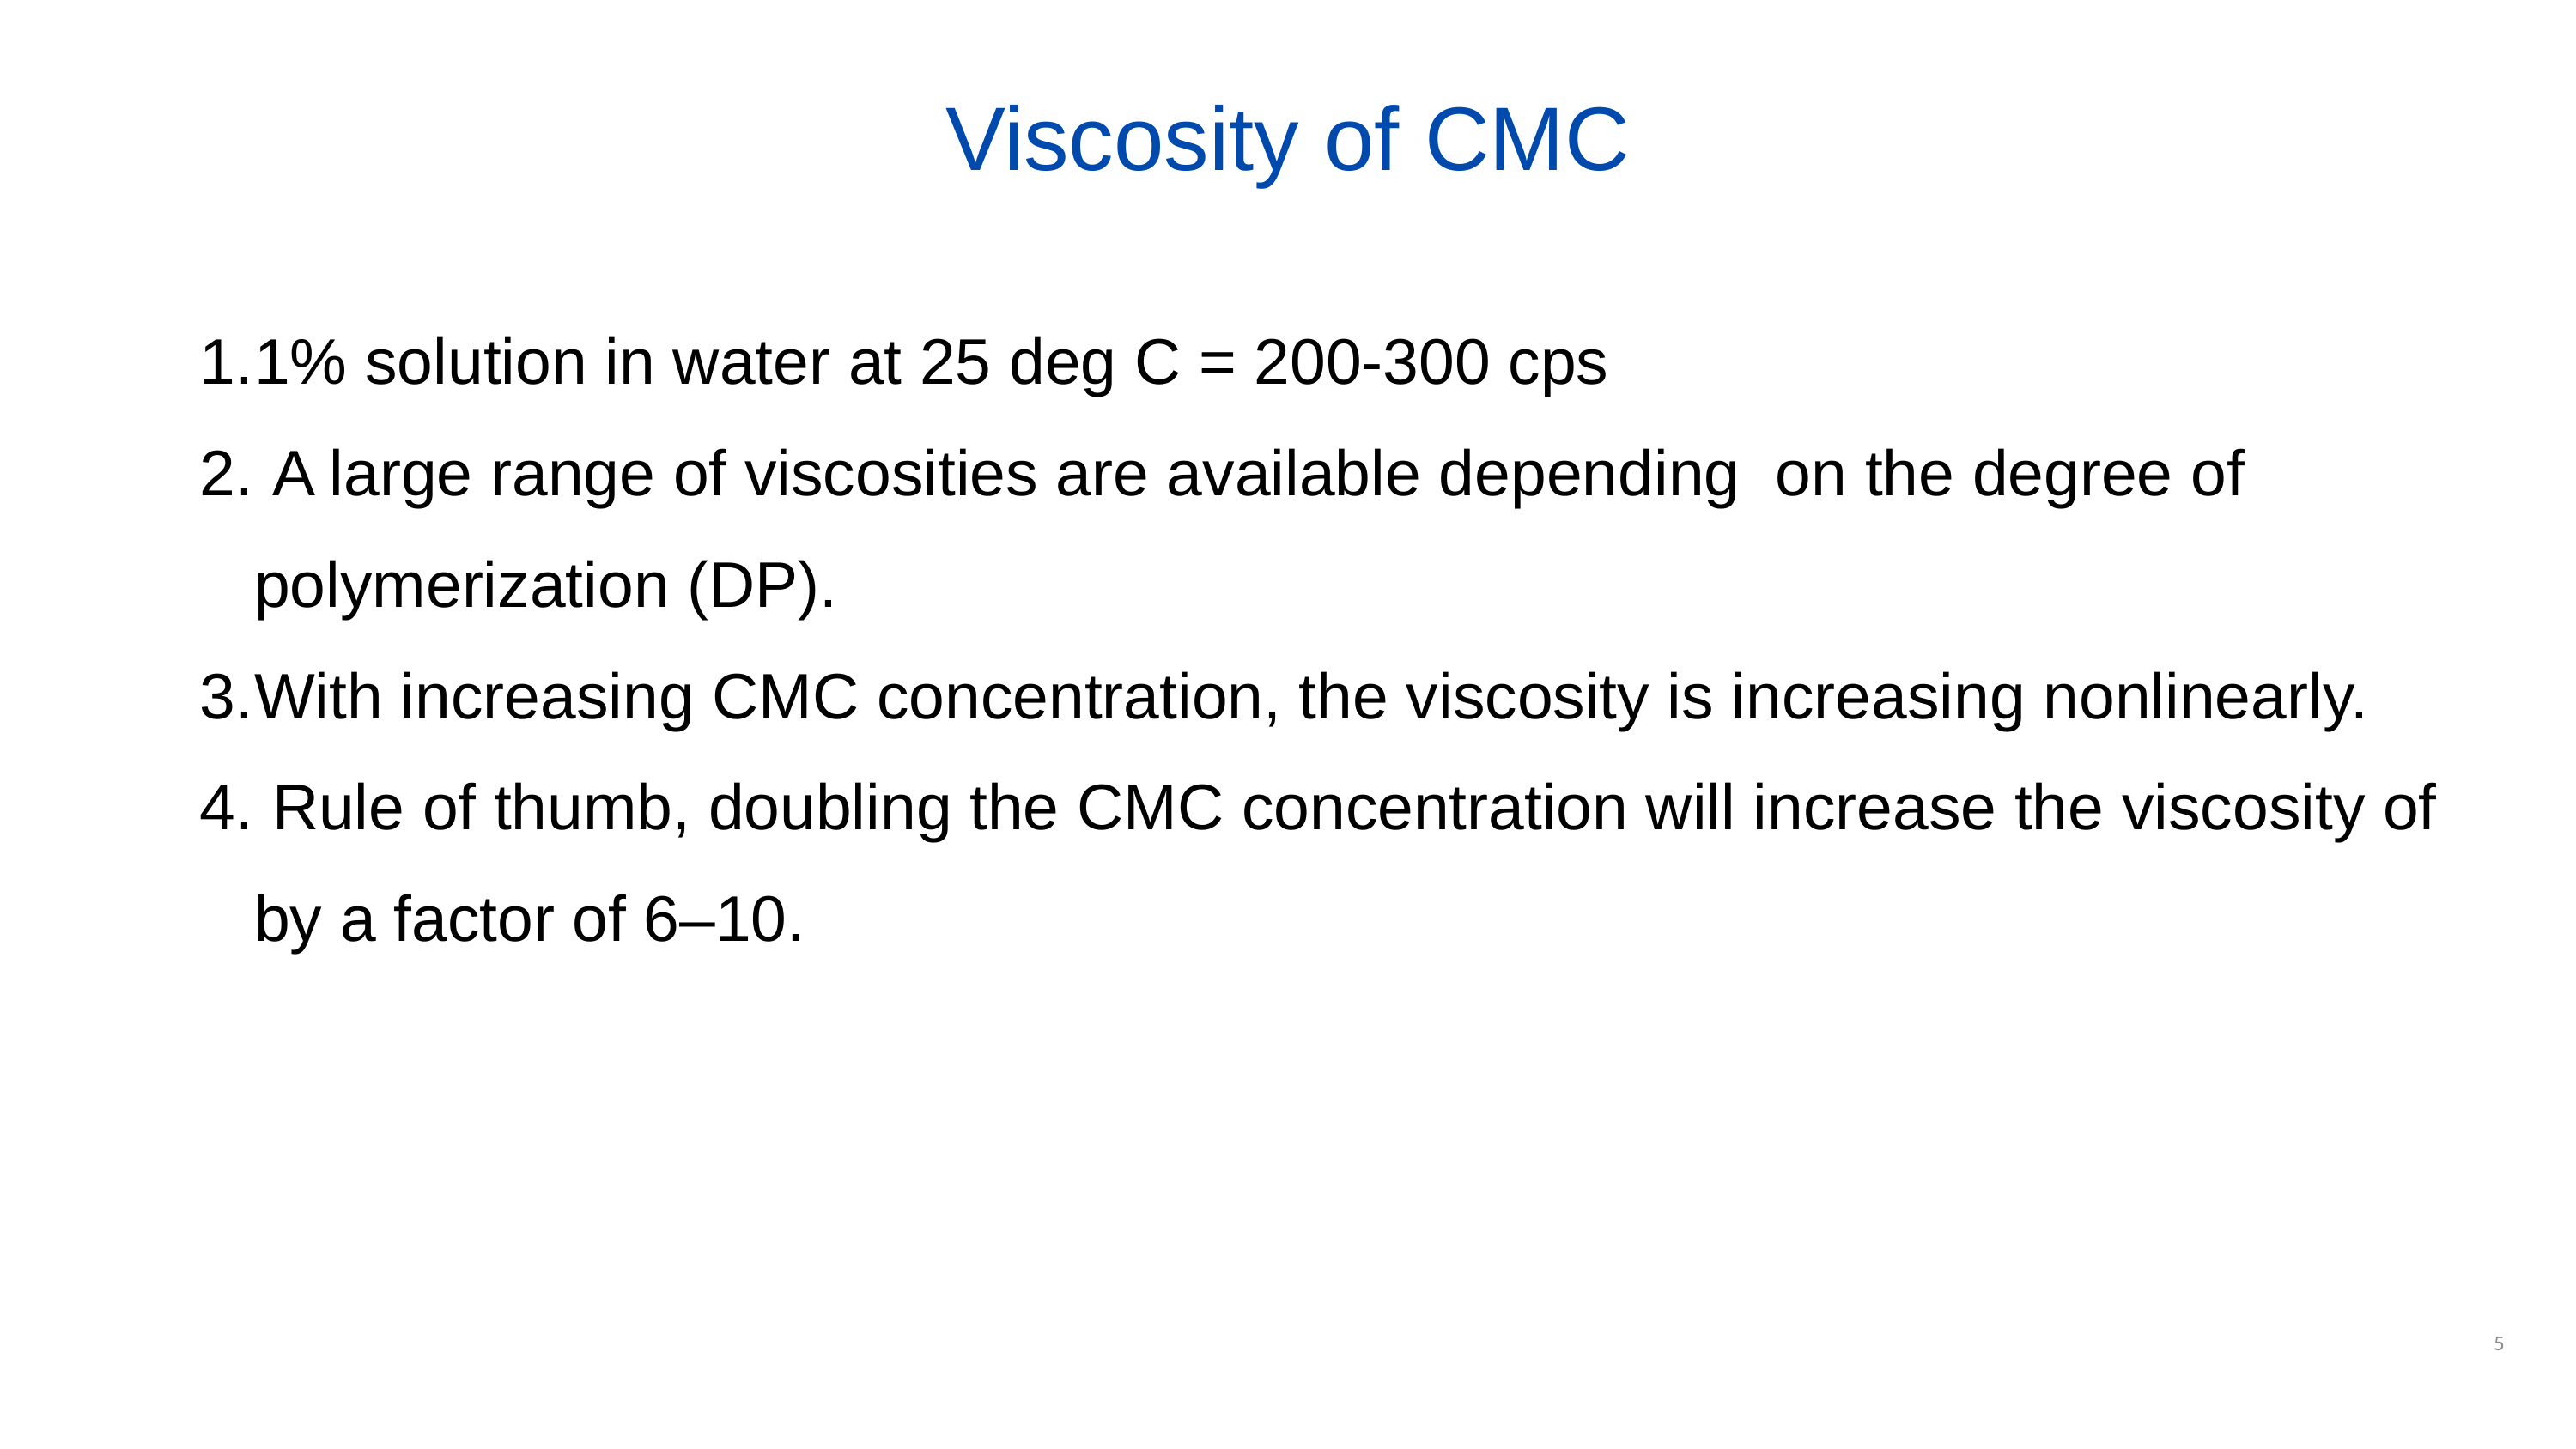

Viscosity of CMC
1% solution in water at 25 deg C = 200-300 cps
 A large range of viscosities are available depending  on the degree of polymerization (DP).
With increasing CMC concentration, the viscosity is increasing nonlinearly.
 Rule of thumb, doubling the CMC concentration will increase the viscosity of by a factor of 6–10.
5